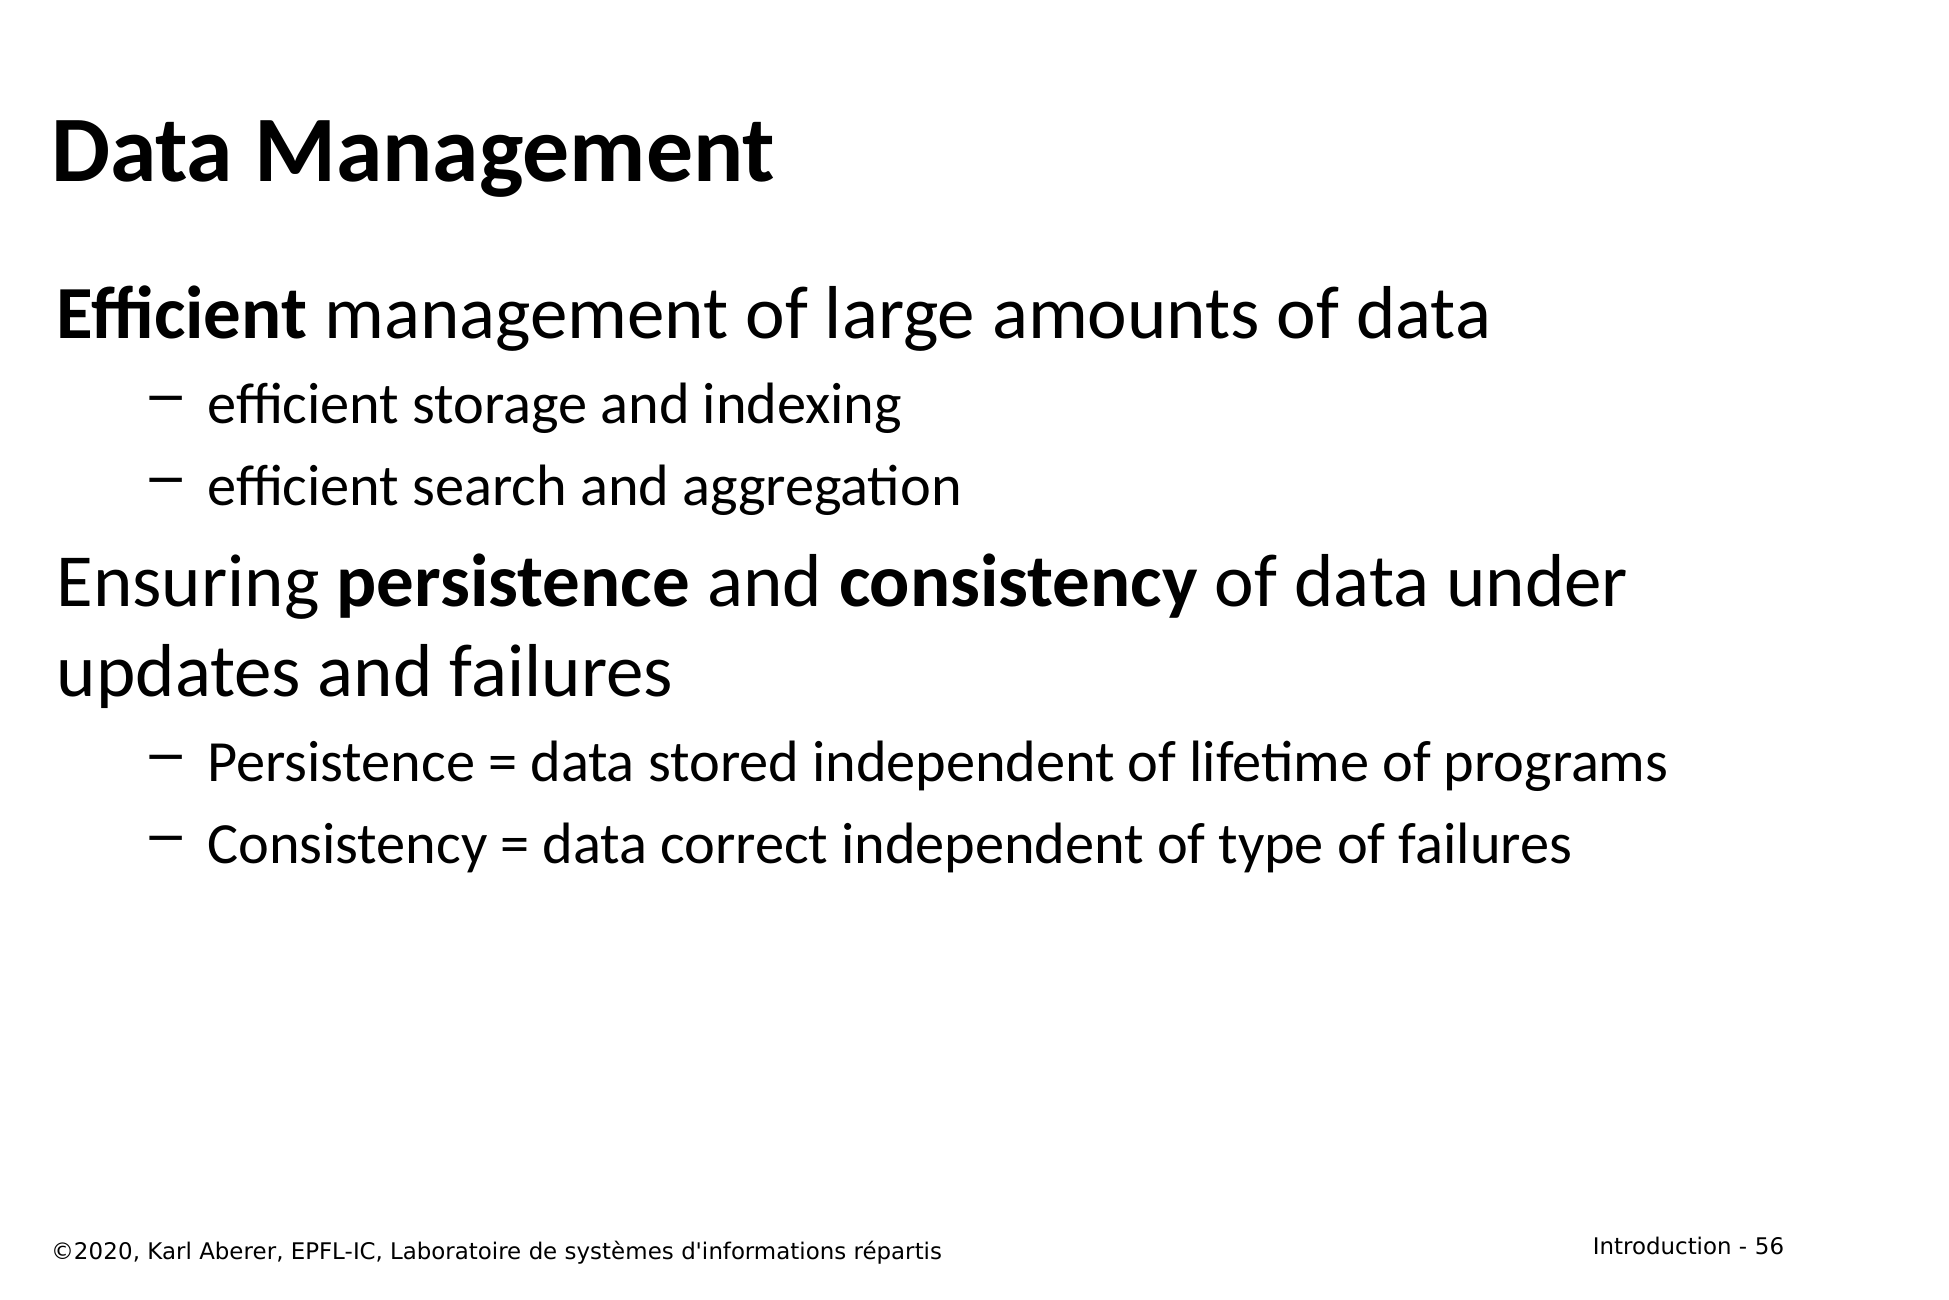

# Data Management
Efficient management of large amounts of data
efficient storage and indexing
efficient search and aggregation
Ensuring persistence and consistency of data under updates and failures
Persistence = data stored independent of lifetime of programs
Consistency = data correct independent of type of failures

©2020, Karl Aberer, EPFL-IC, Laboratoire de systèmes d'informations répartis